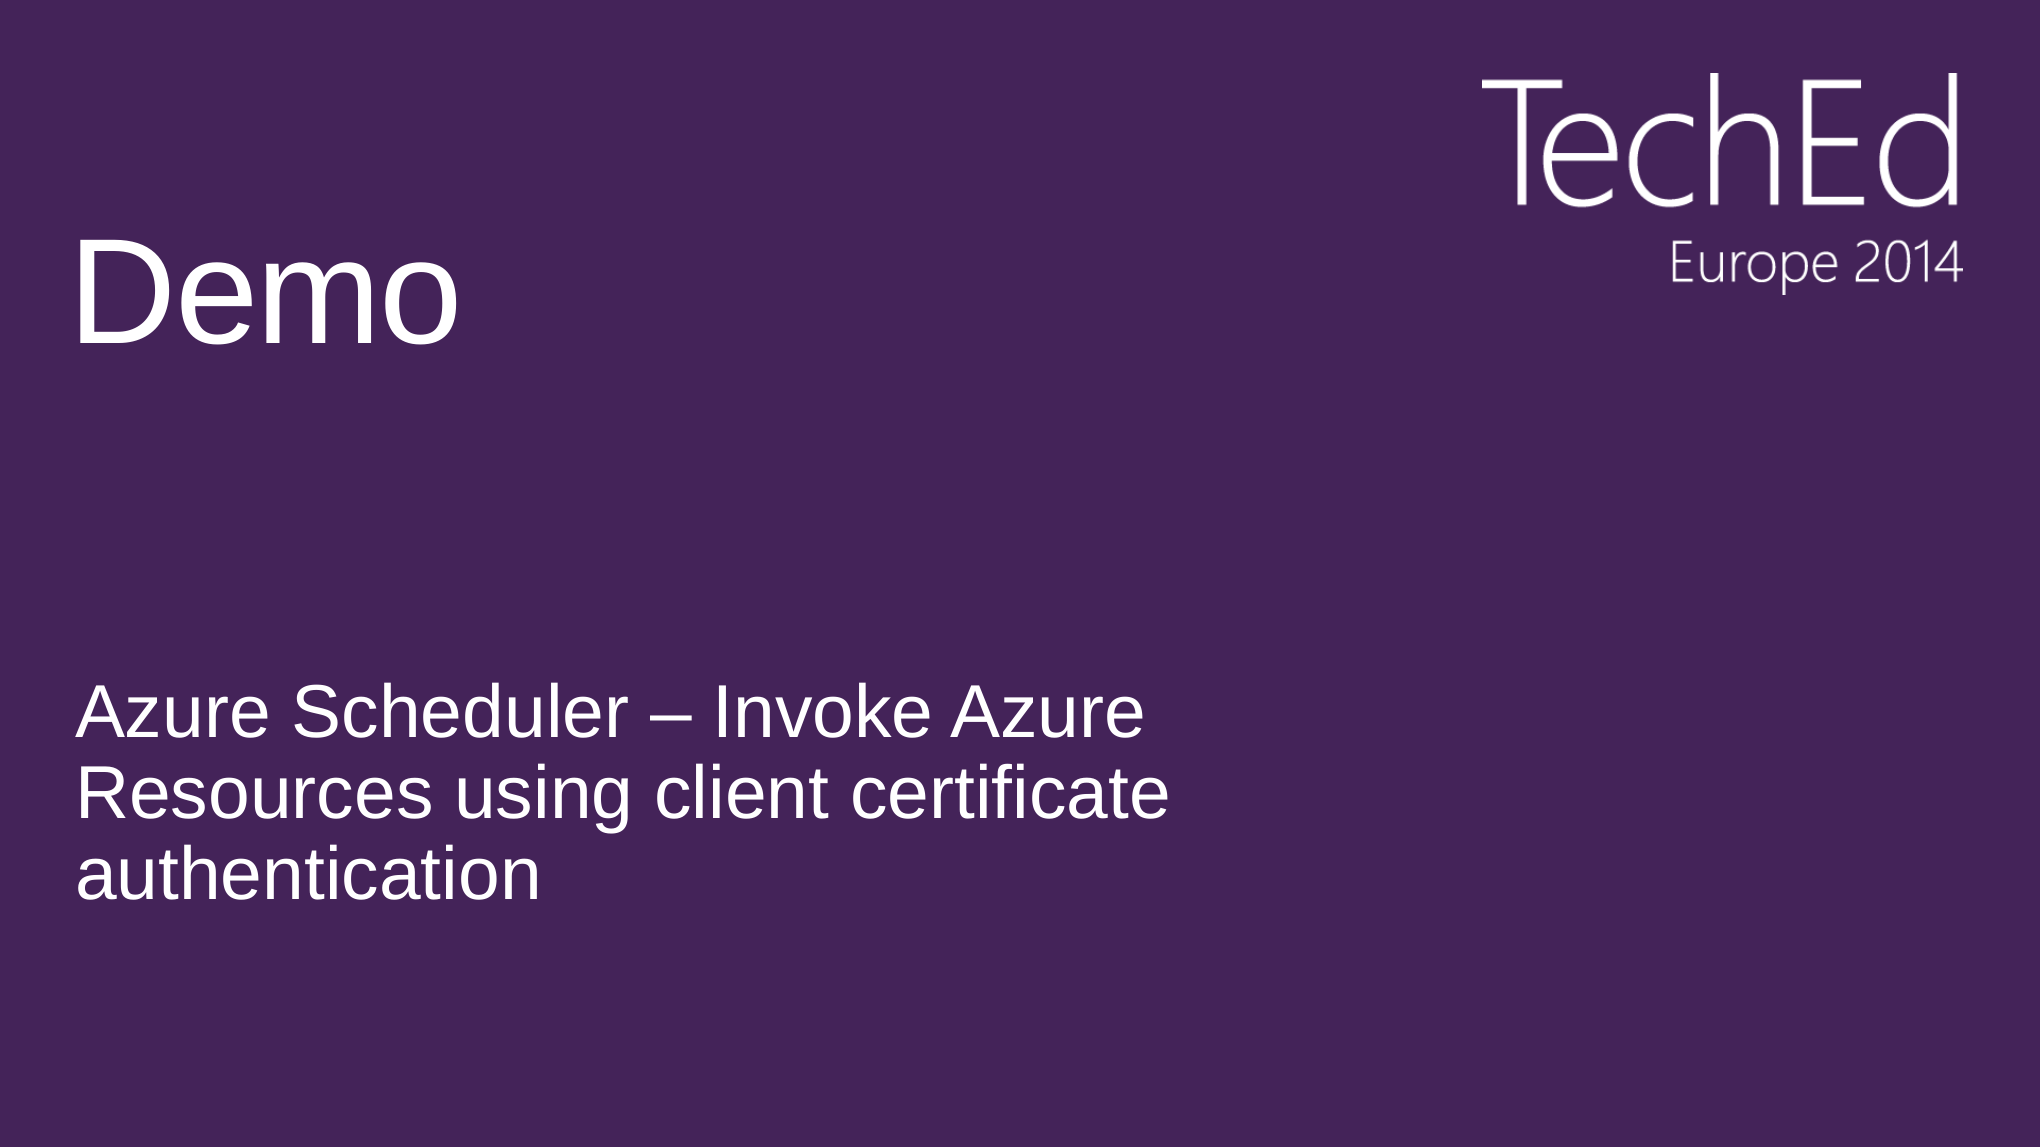

# Demo
Azure Scheduler – Invoke Azure Resources using client certificate authentication